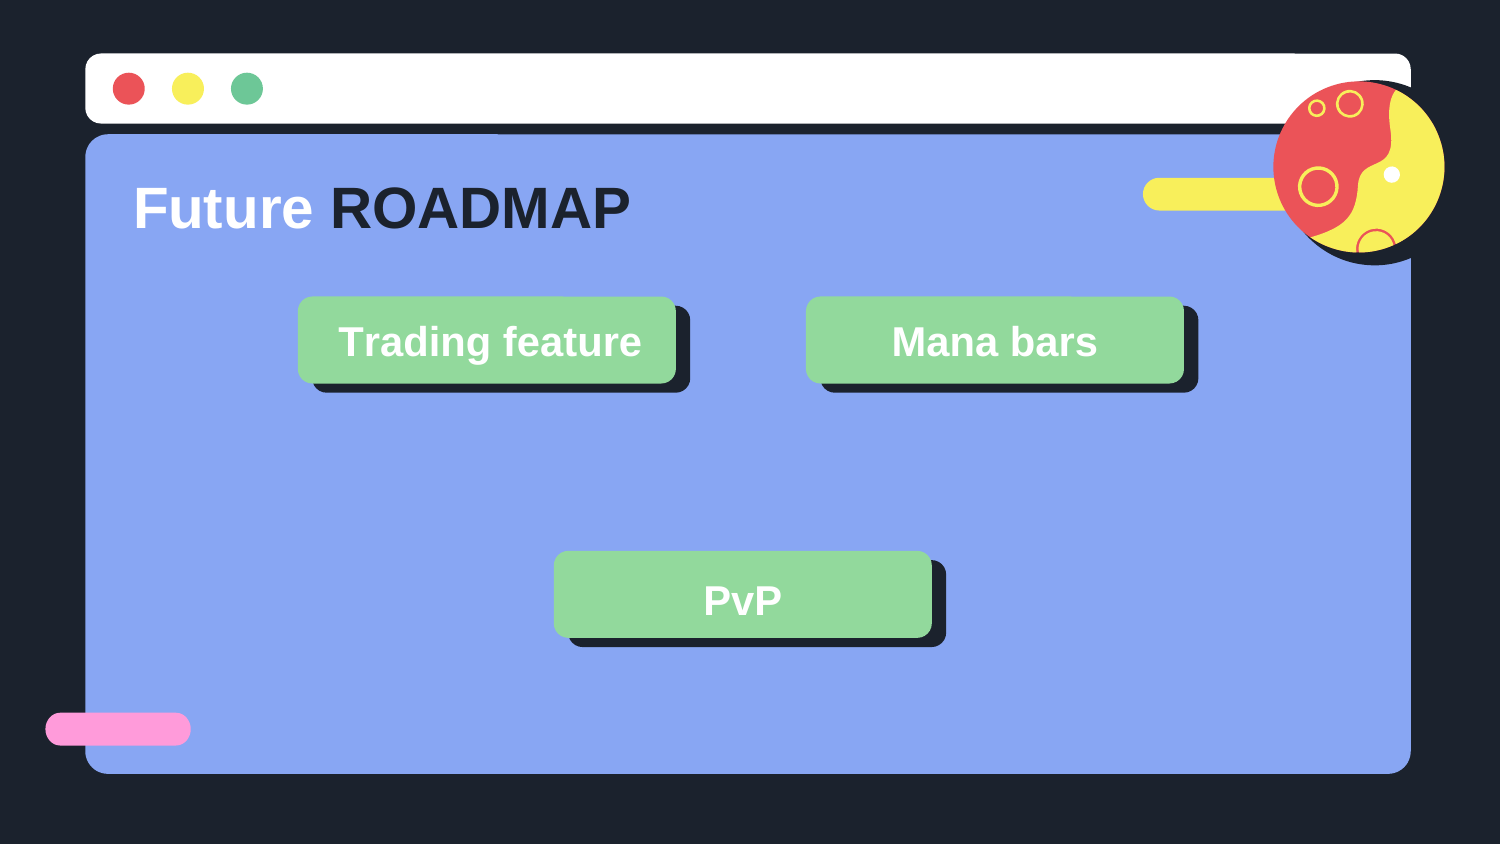

# Future ROADMAP
Mana bars

Trading feature

PvP